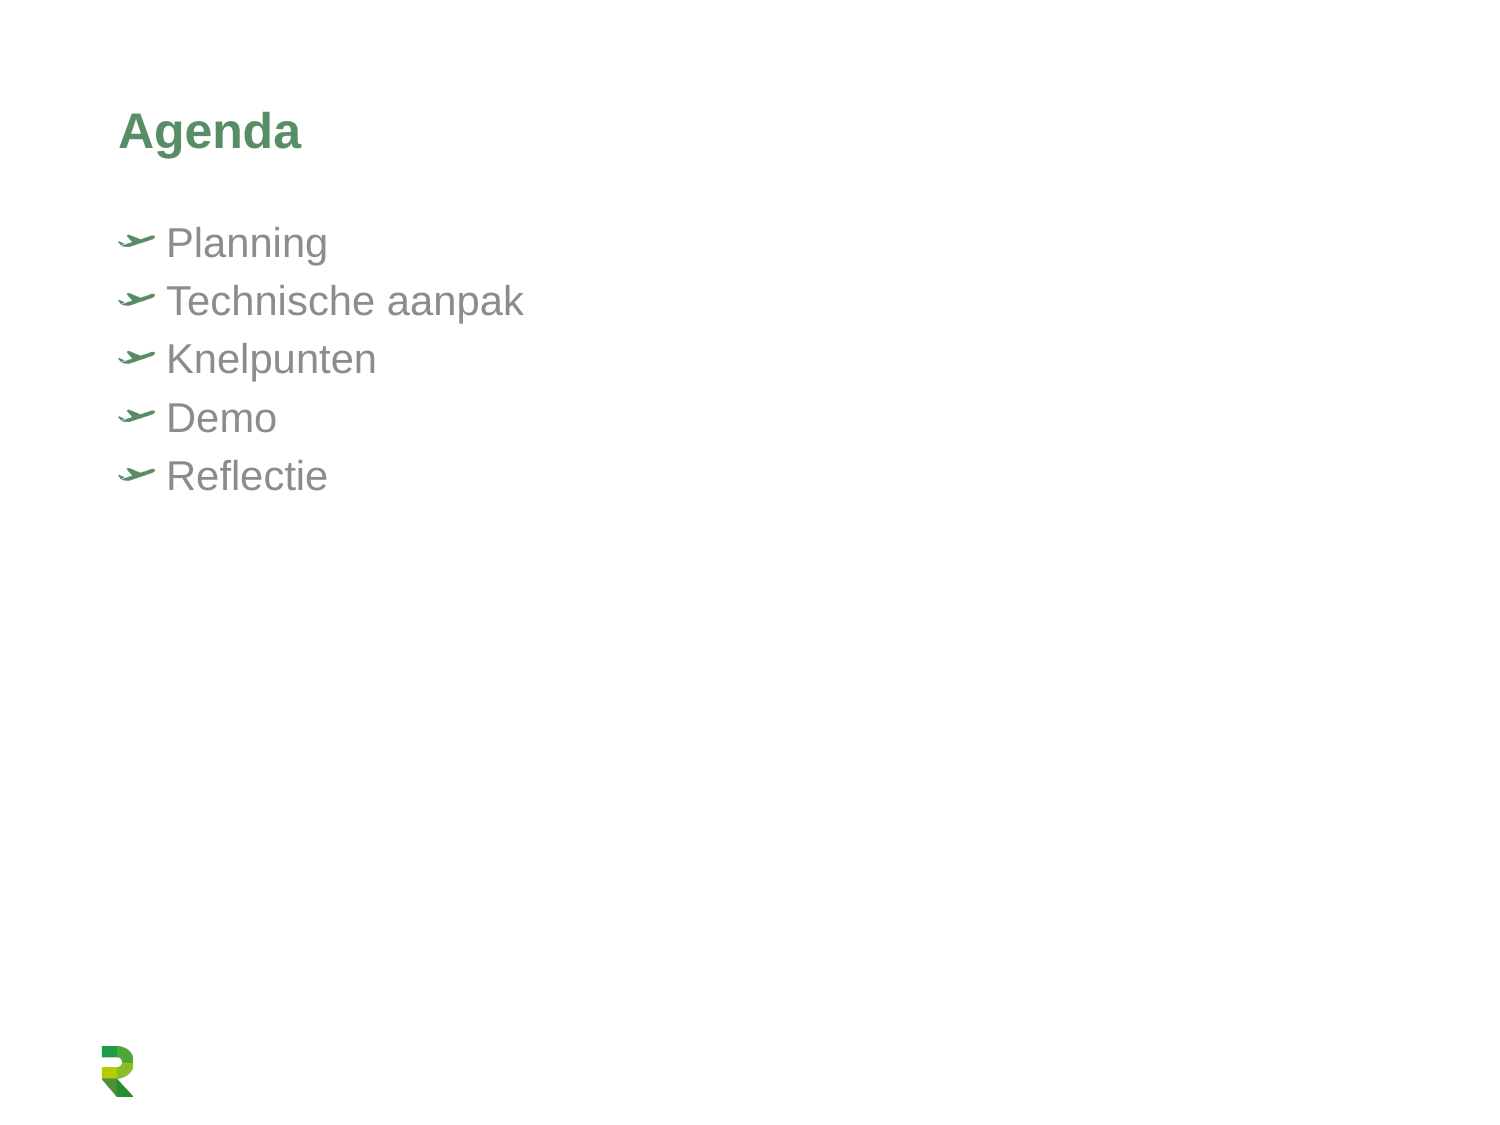

# Agenda
 Planning
 Technische aanpak
 Knelpunten
 Demo
 Reflectie